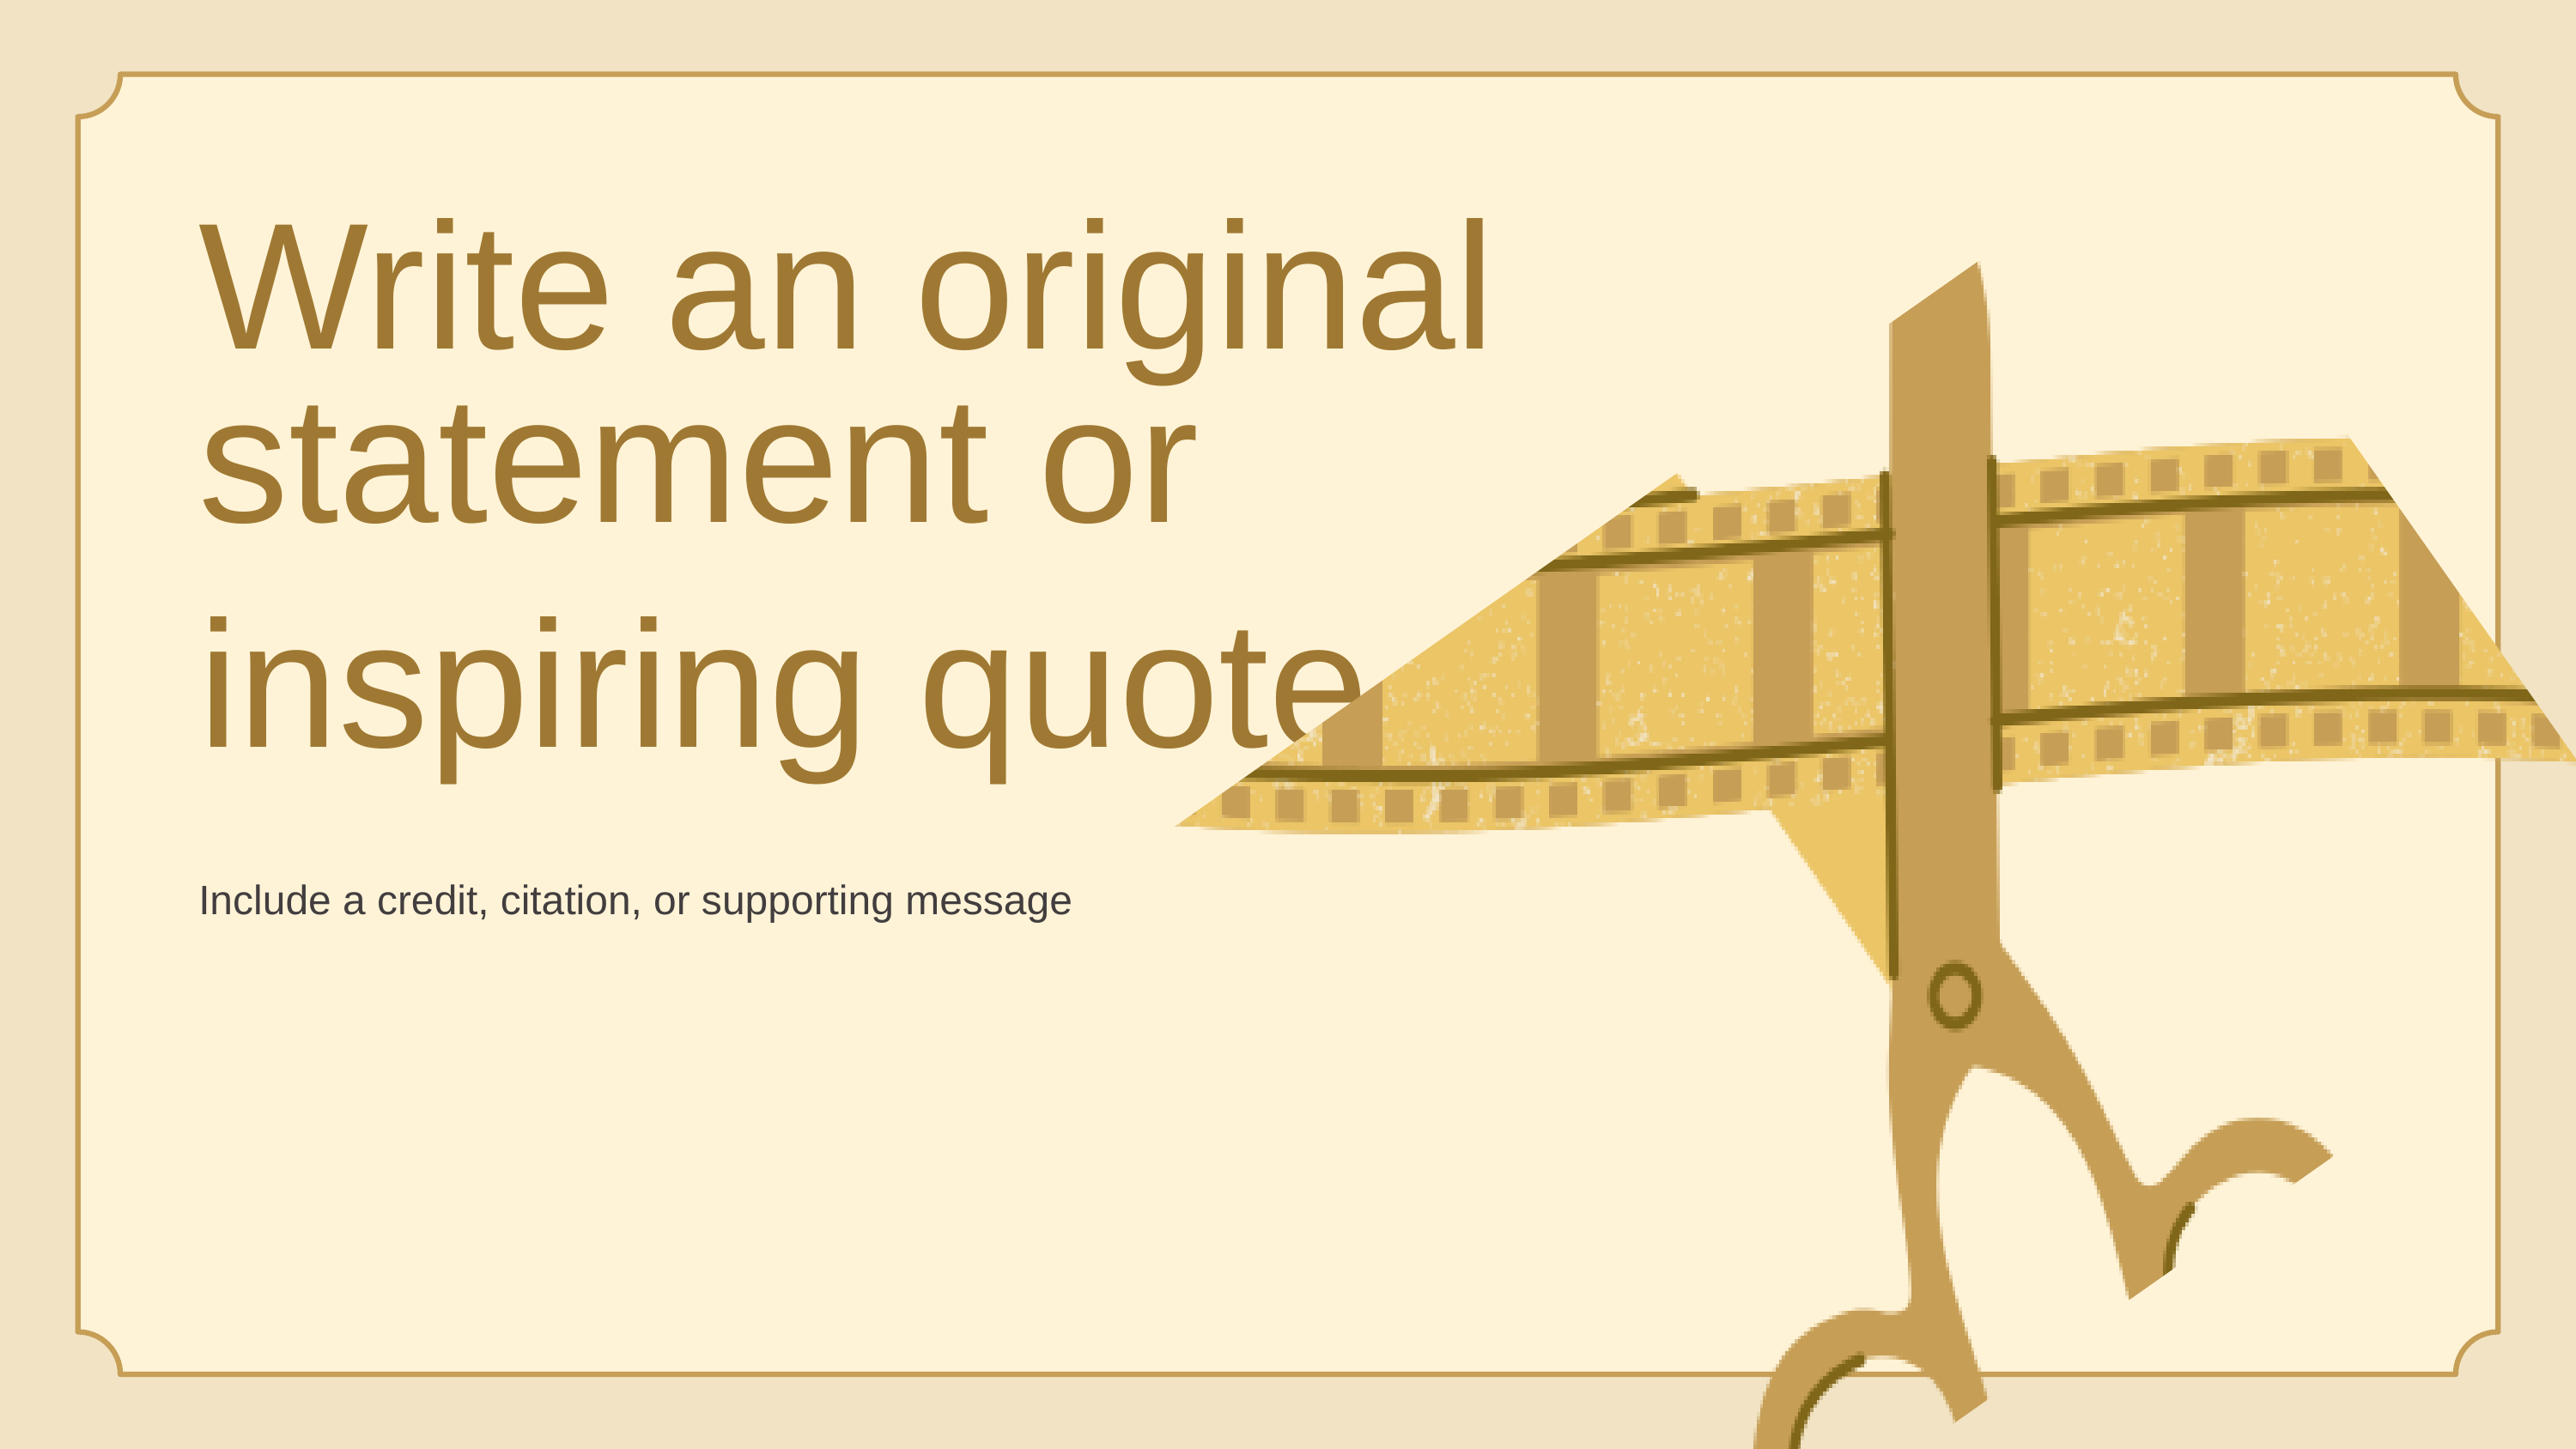

Write an original statement or
inspiring quote

Include a credit, citation, or supporting message